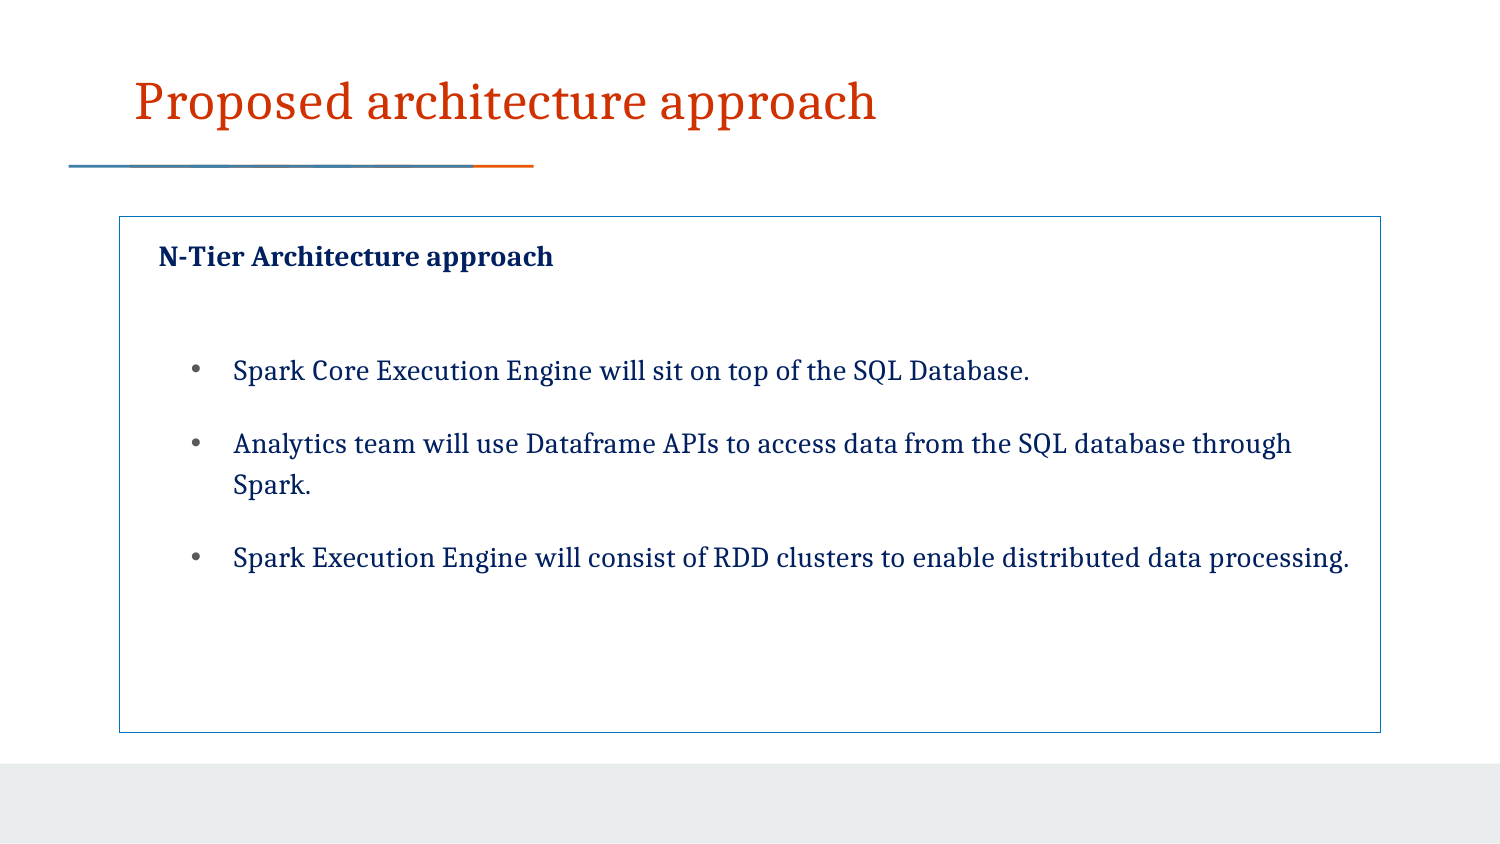

# Proposed architecture approach
N-Tier Architecture approach

Spark Core Execution Engine will sit on top of the SQL Database.
Analytics team will use Dataframe APIs to access data from the SQL database through Spark.
Spark Execution Engine will consist of RDD clusters to enable distributed data processing.